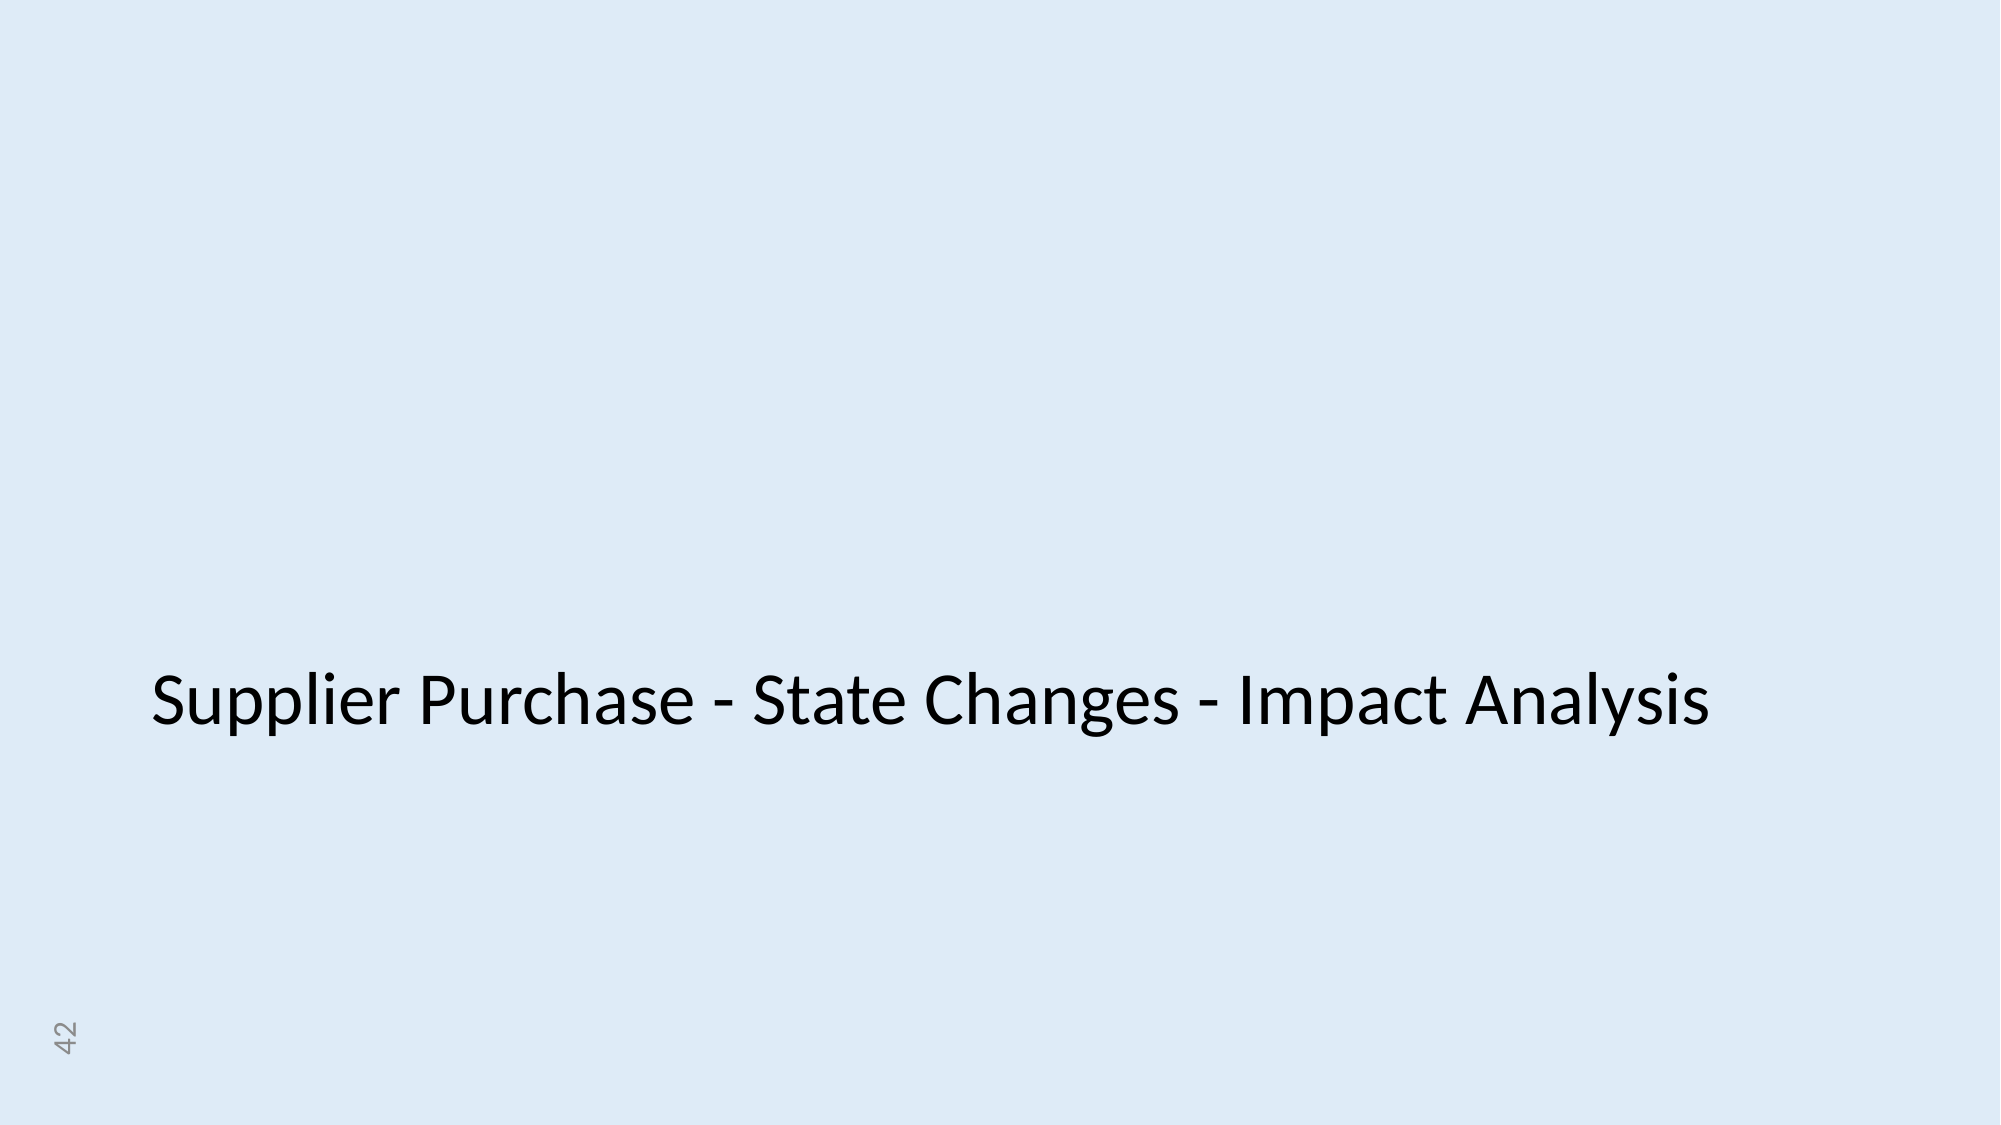

# Supplier Purchase - State Changes - Impact Analysis

42